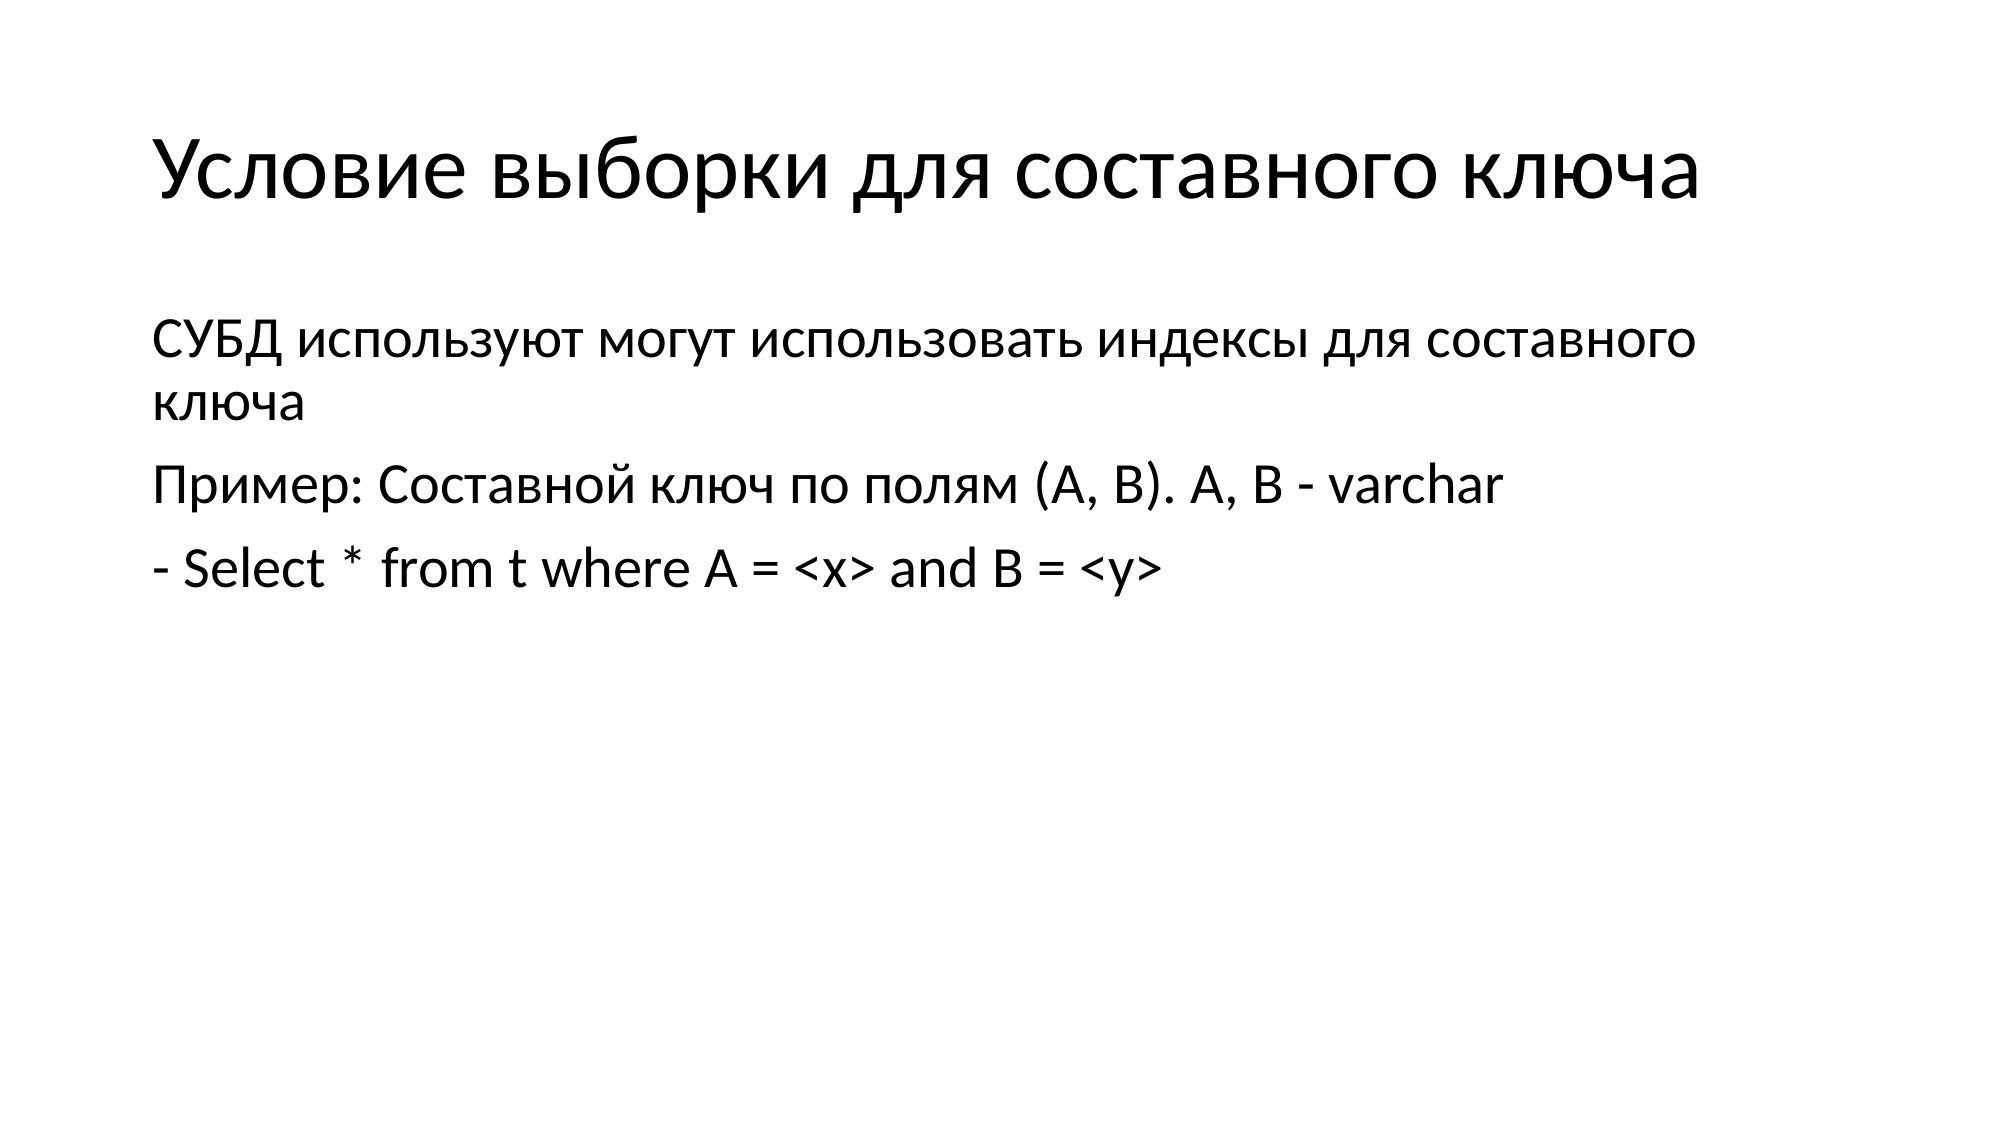

# Условие выборки для составного ключа
СУБД используют могут использовать индексы для составного ключа
Пример: Составной ключ по полям (A, B). A, B - varchar
- Select * from t where A = <x> and B = <y>